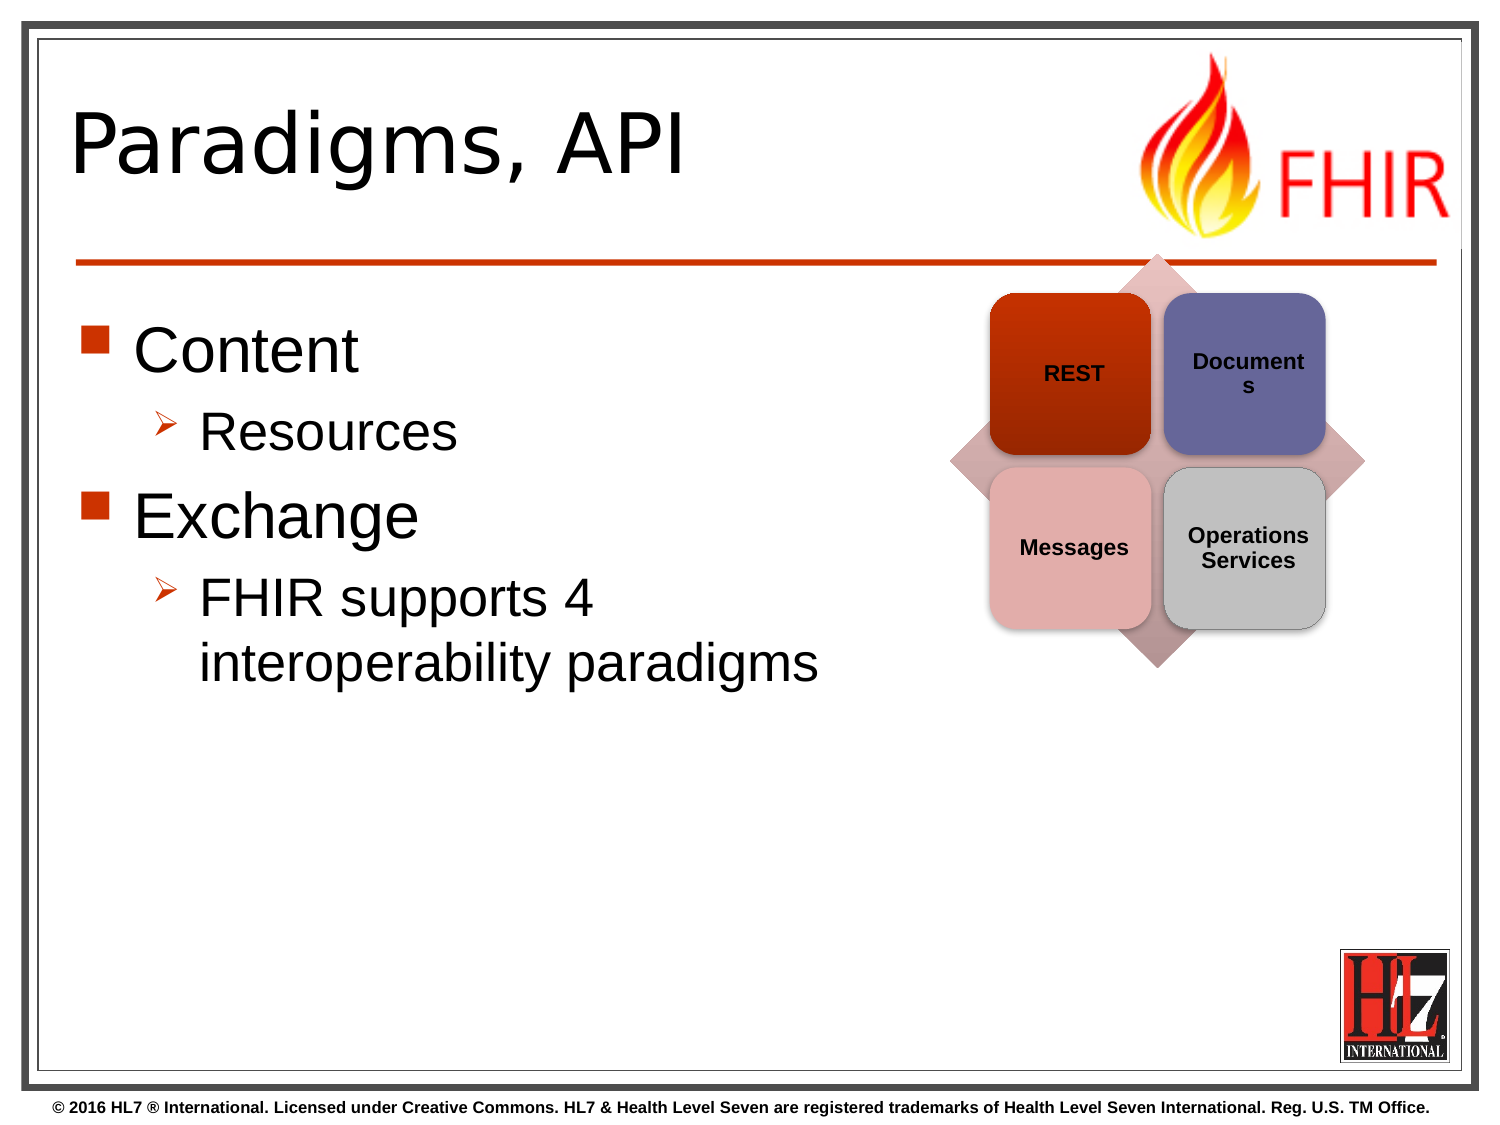

# Paradigms, API
REST
Documents
Messages
Operations Services
Content
Resources
Exchange
FHIR supports 4 interoperability paradigms